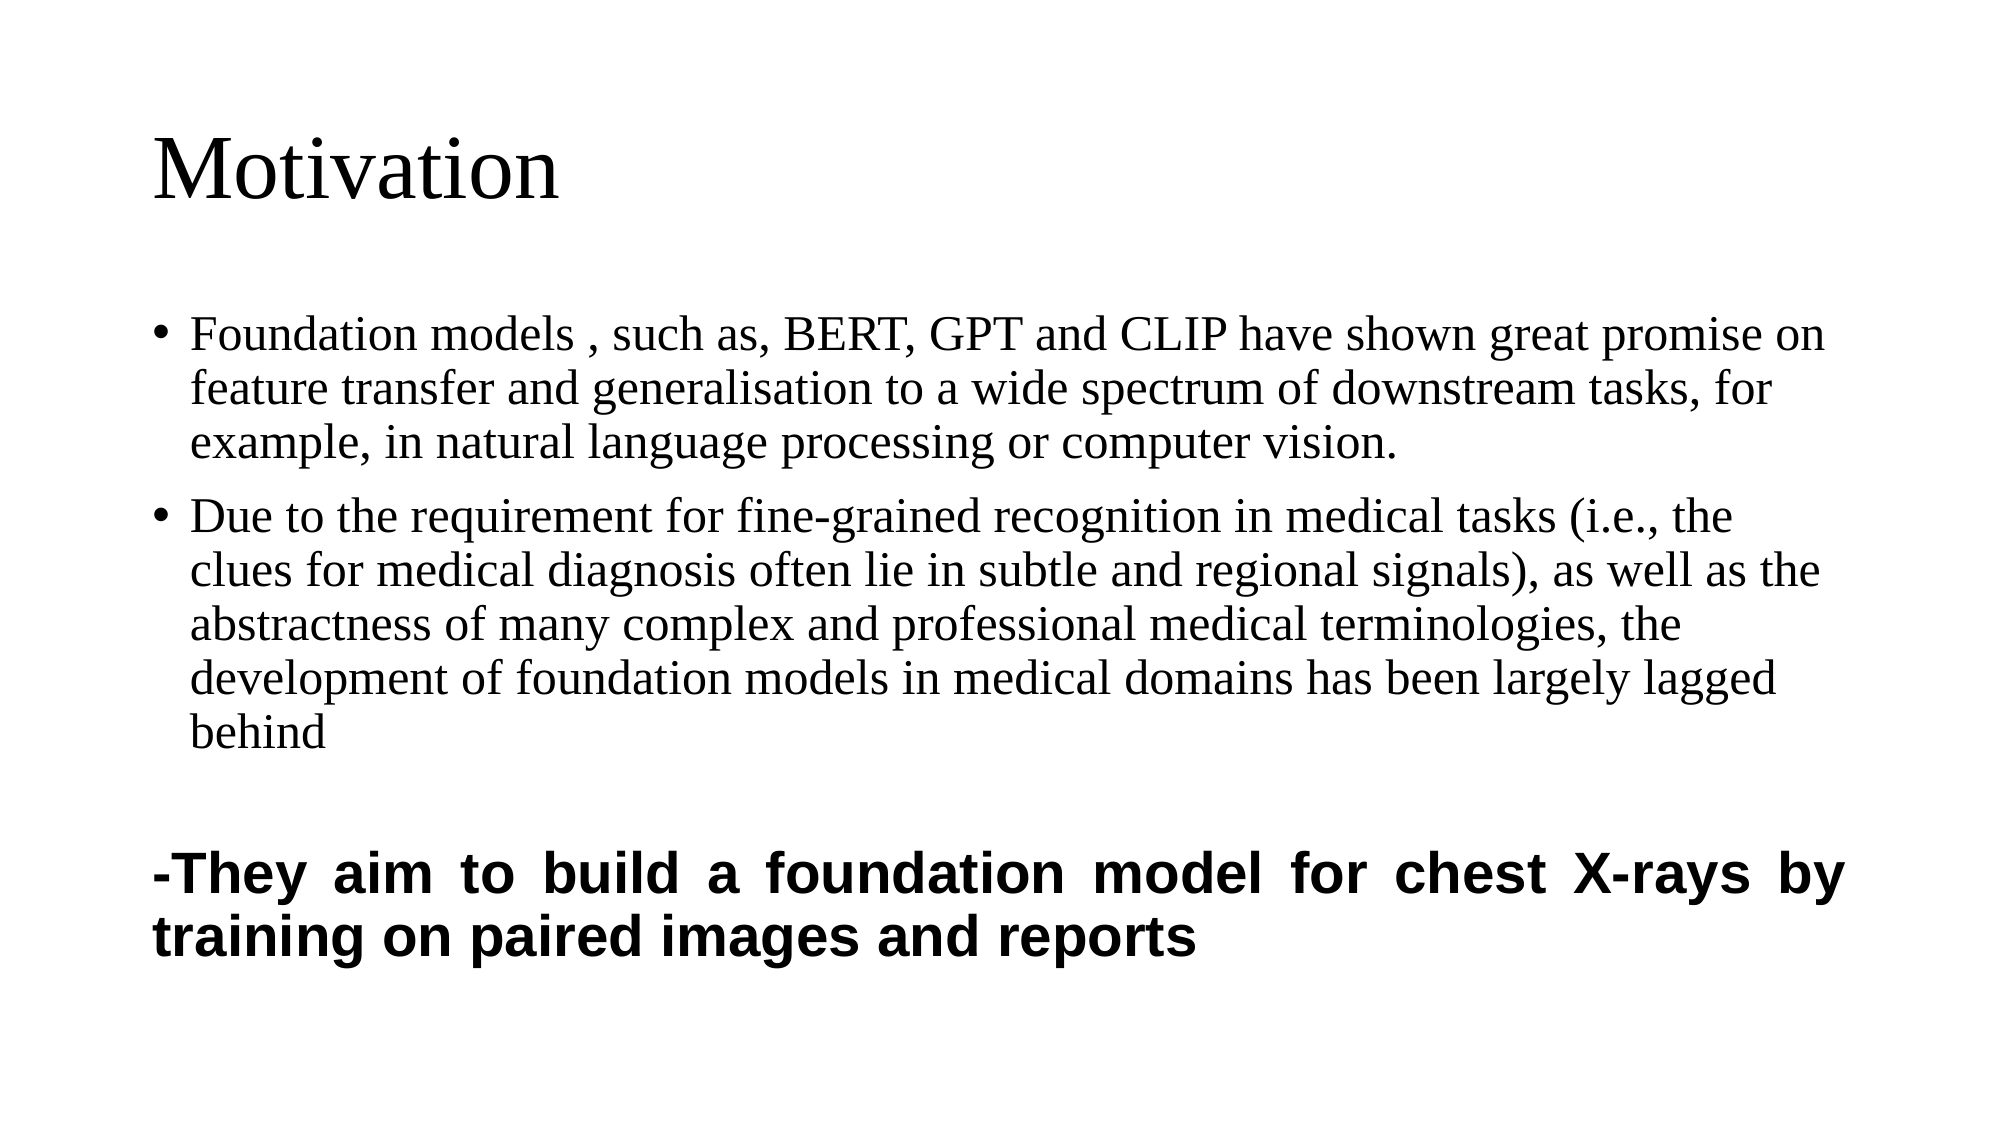

# Motivation
Foundation models , such as, BERT, GPT and CLIP have shown great promise on feature transfer and generalisation to a wide spectrum of downstream tasks, for example, in natural language processing or computer vision.
Due to the requirement for fine-grained recognition in medical tasks (i.e., the clues for medical diagnosis often lie in subtle and regional signals), as well as the abstractness of many complex and professional medical terminologies, the development of foundation models in medical domains has been largely lagged behind
-They aim to build a foundation model for chest X-rays by training on paired images and reports